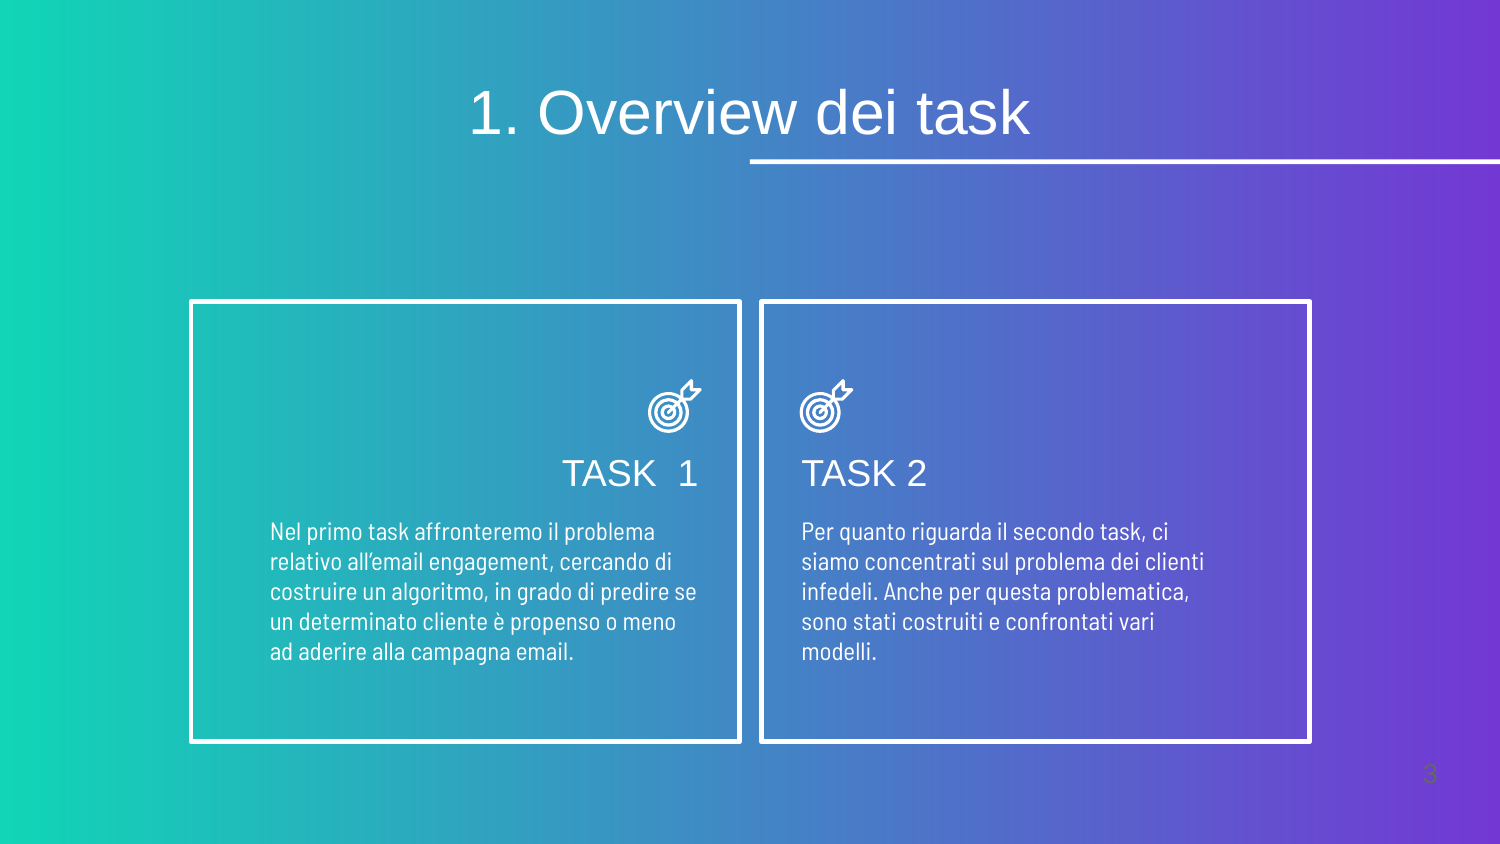

1. Overview dei task

# TASK  1
TASK 2
Nel primo task affronteremo il problema relativo all’email engagement, cercando di costruire un algoritmo, in grado di predire se un determinato cliente è propenso o meno ad aderire alla campagna email.
Per quanto riguarda il secondo task, ci siamo concentrati sul problema dei clienti infedeli. Anche per questa problematica, sono stati costruiti e confrontati vari modelli.
3